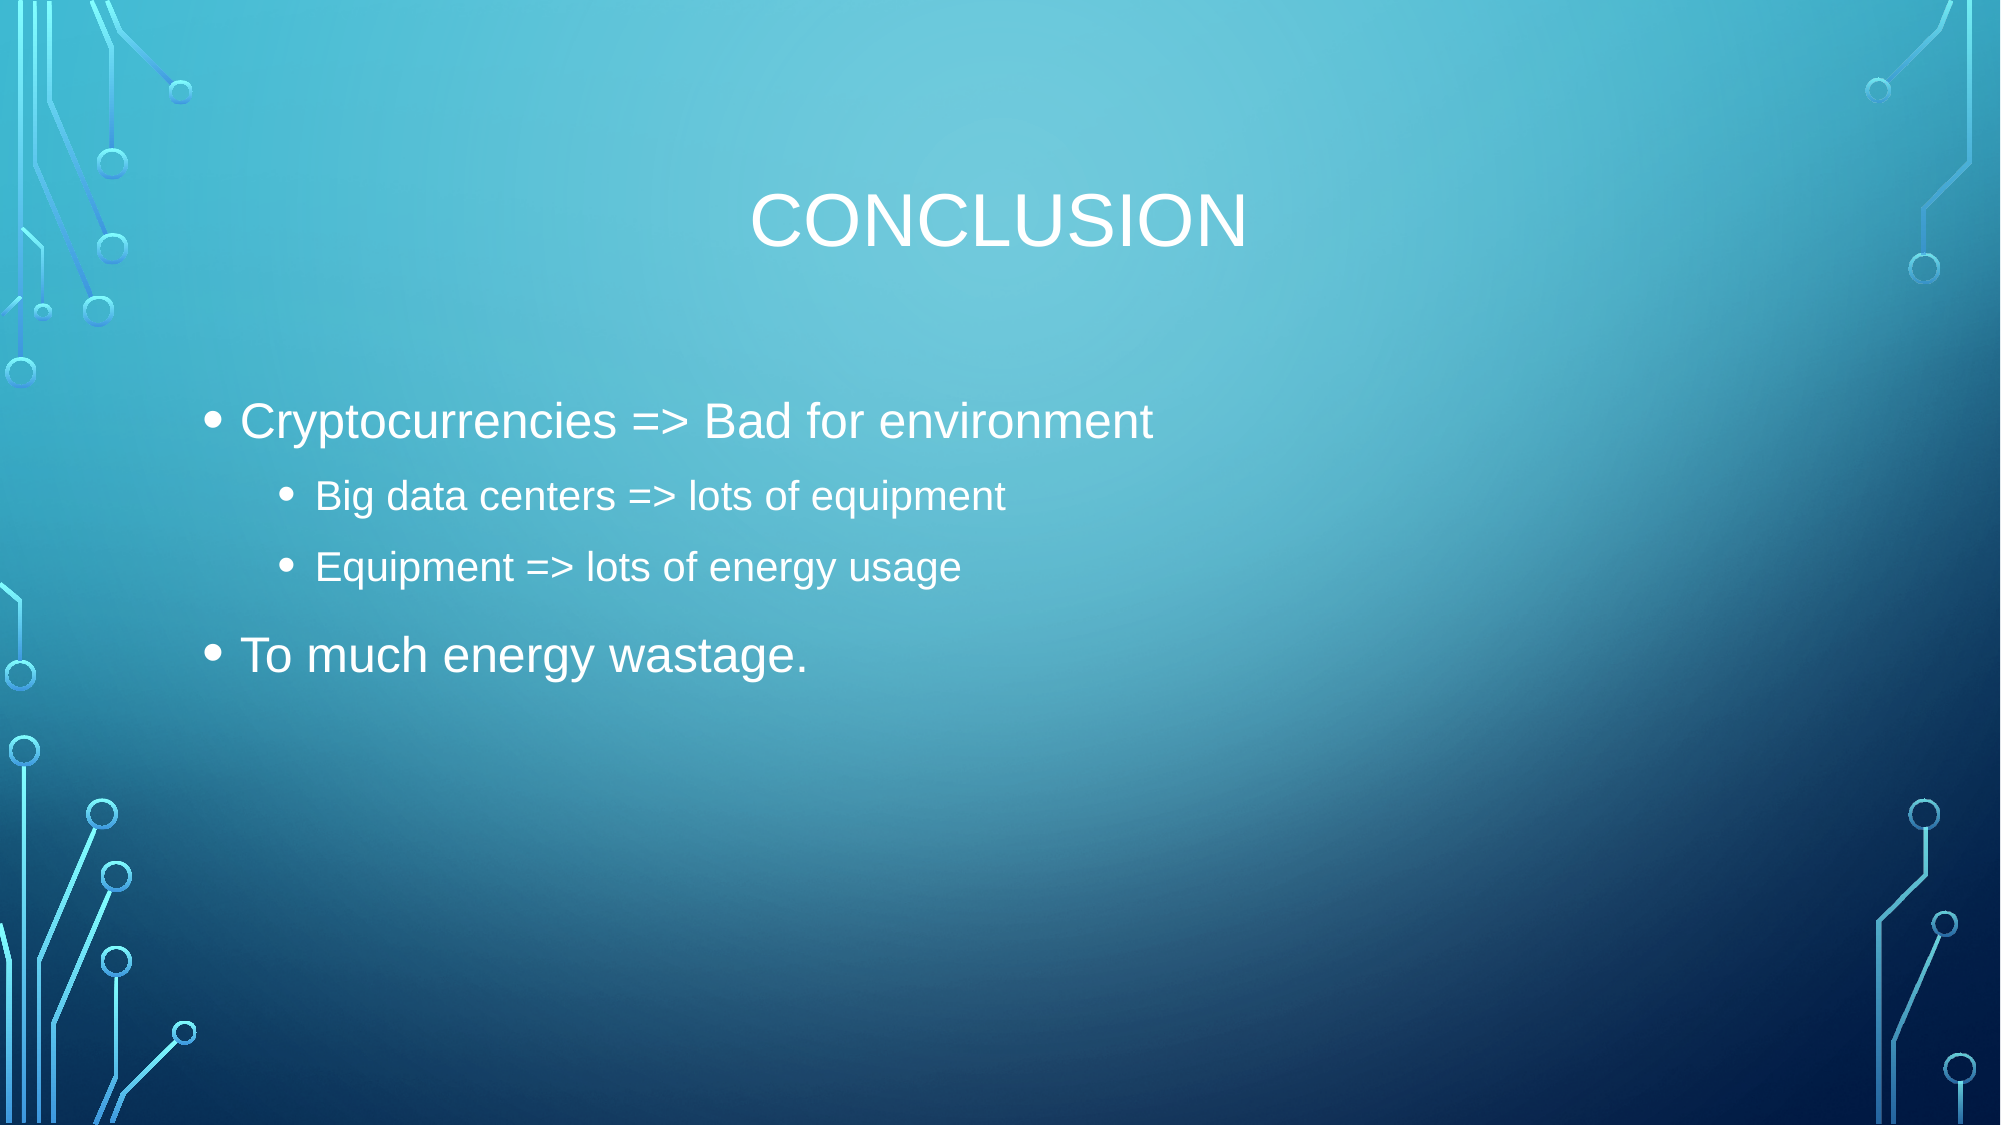

# Conclusion
Cryptocurrencies => Bad for environment
Big data centers => lots of equipment
Equipment => lots of energy usage
To much energy wastage.